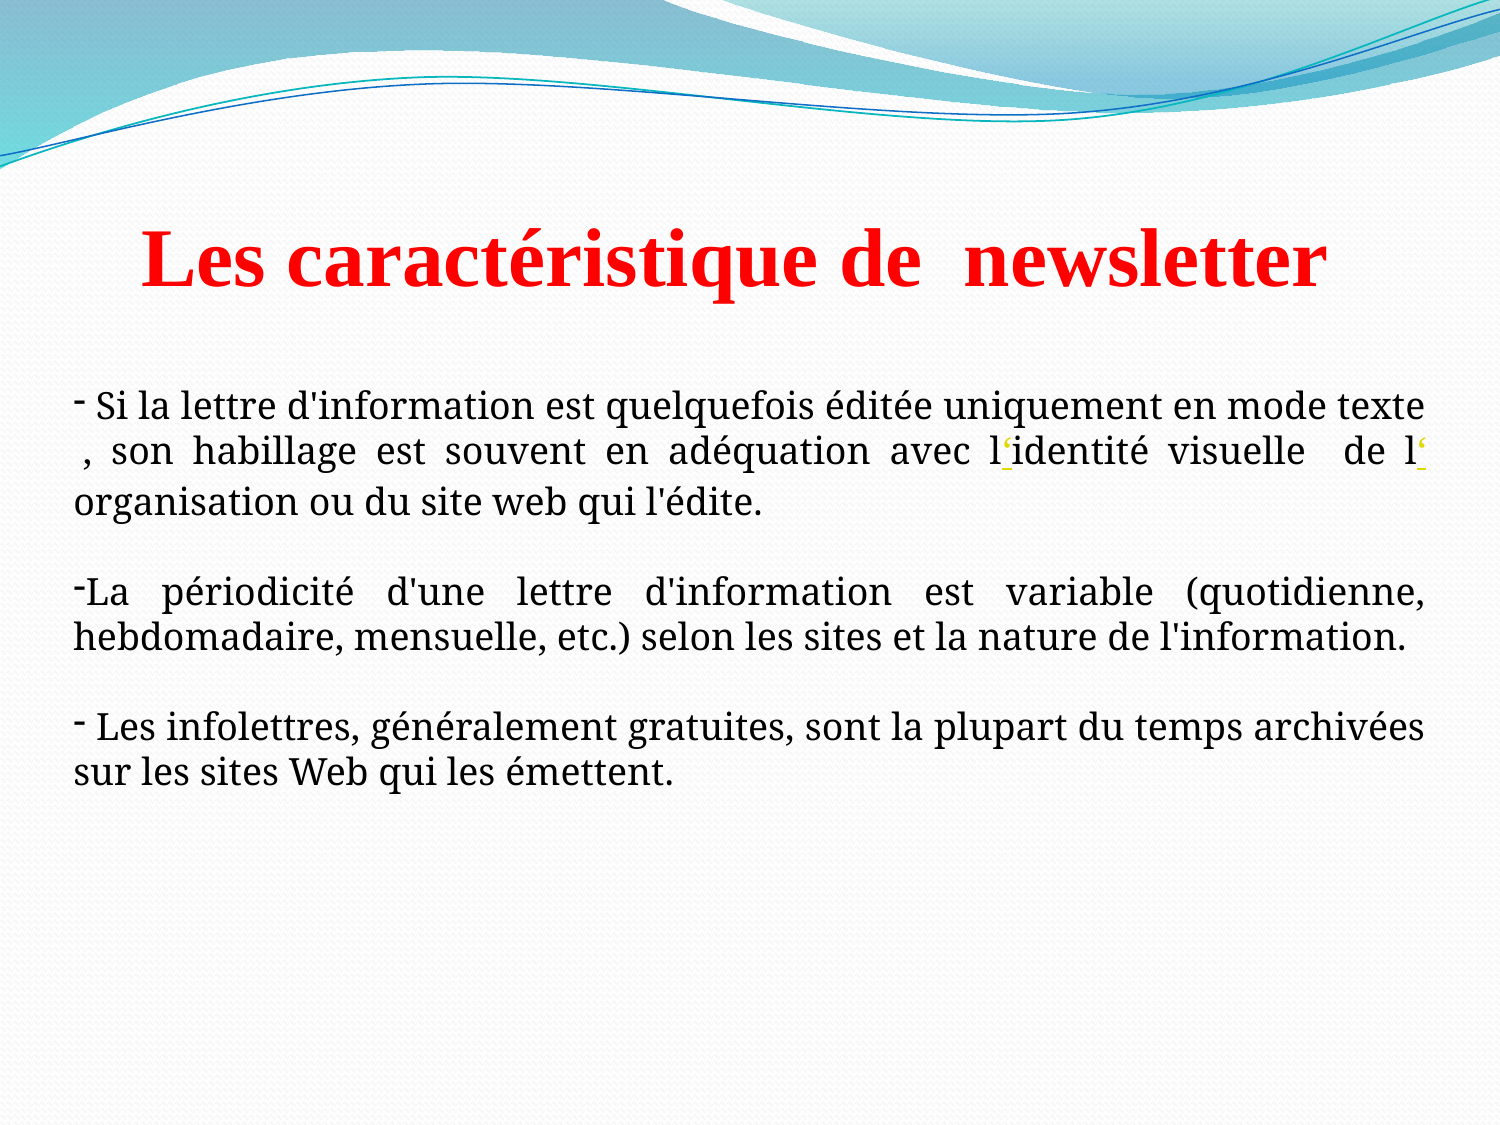

# Les caractéristique de  newsletter
 Si la lettre d'information est quelquefois éditée uniquement en mode texte  , son habillage est souvent en adéquation avec l‘identité visuelle  de l‘organisation ou du site web qui l'édite.

La périodicité d'une lettre d'information est variable (quotidienne, hebdomadaire, mensuelle, etc.) selon les sites et la nature de l'information.

 Les infolettres, généralement gratuites, sont la plupart du temps archivées sur les sites Web qui les émettent.